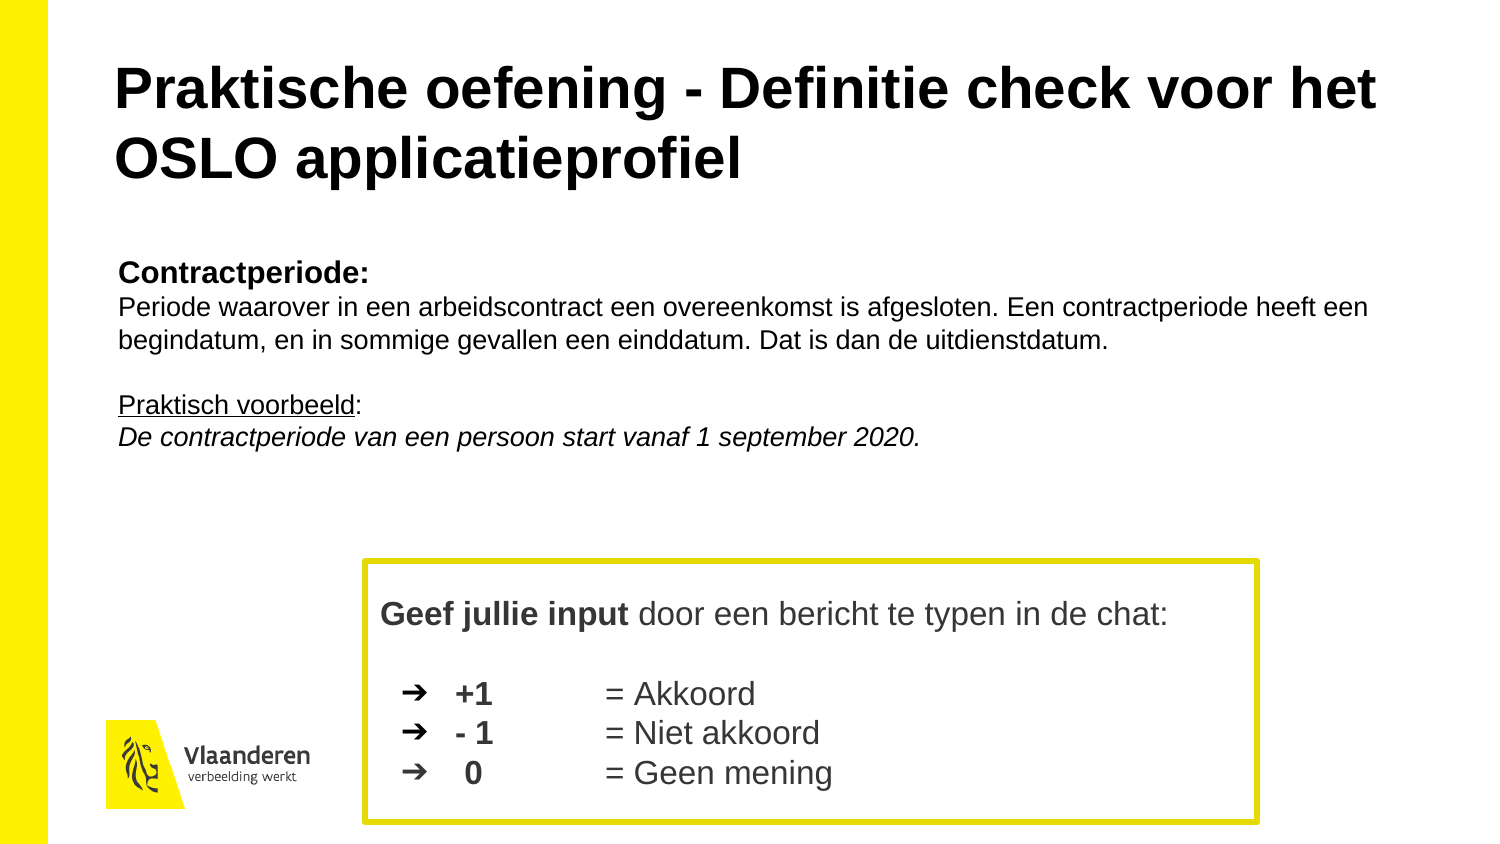

Praktische oefening - Definitie check voor het OSLO applicatieprofiel
Contractperiode:
Periode waarover in een arbeidscontract een overeenkomst is afgesloten. Een contractperiode heeft een begindatum, en in sommige gevallen een einddatum. Dat is dan de uitdienstdatum.

Praktisch voorbeeld:
De contractperiode van een persoon start vanaf 1 september 2020.
Geef jullie input door een bericht te typen in de chat:

+1 	= Akkoord
- 1	= Niet akkoord
 0 	= Geen mening